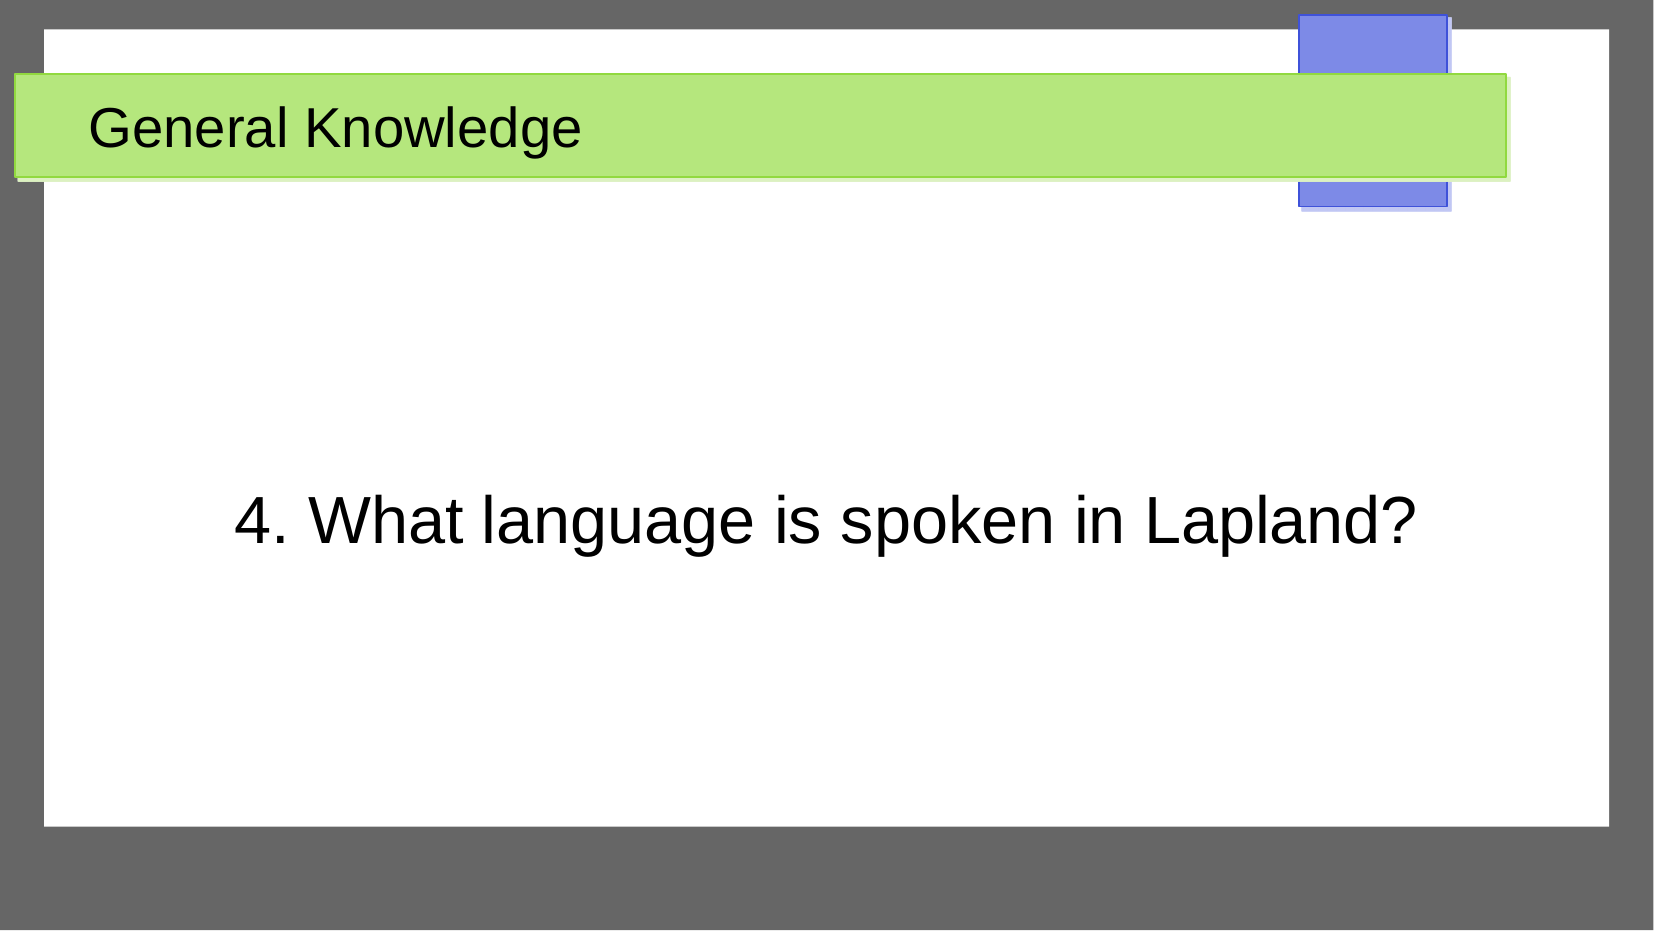

General Knowledge
4. What language is spoken in Lapland?